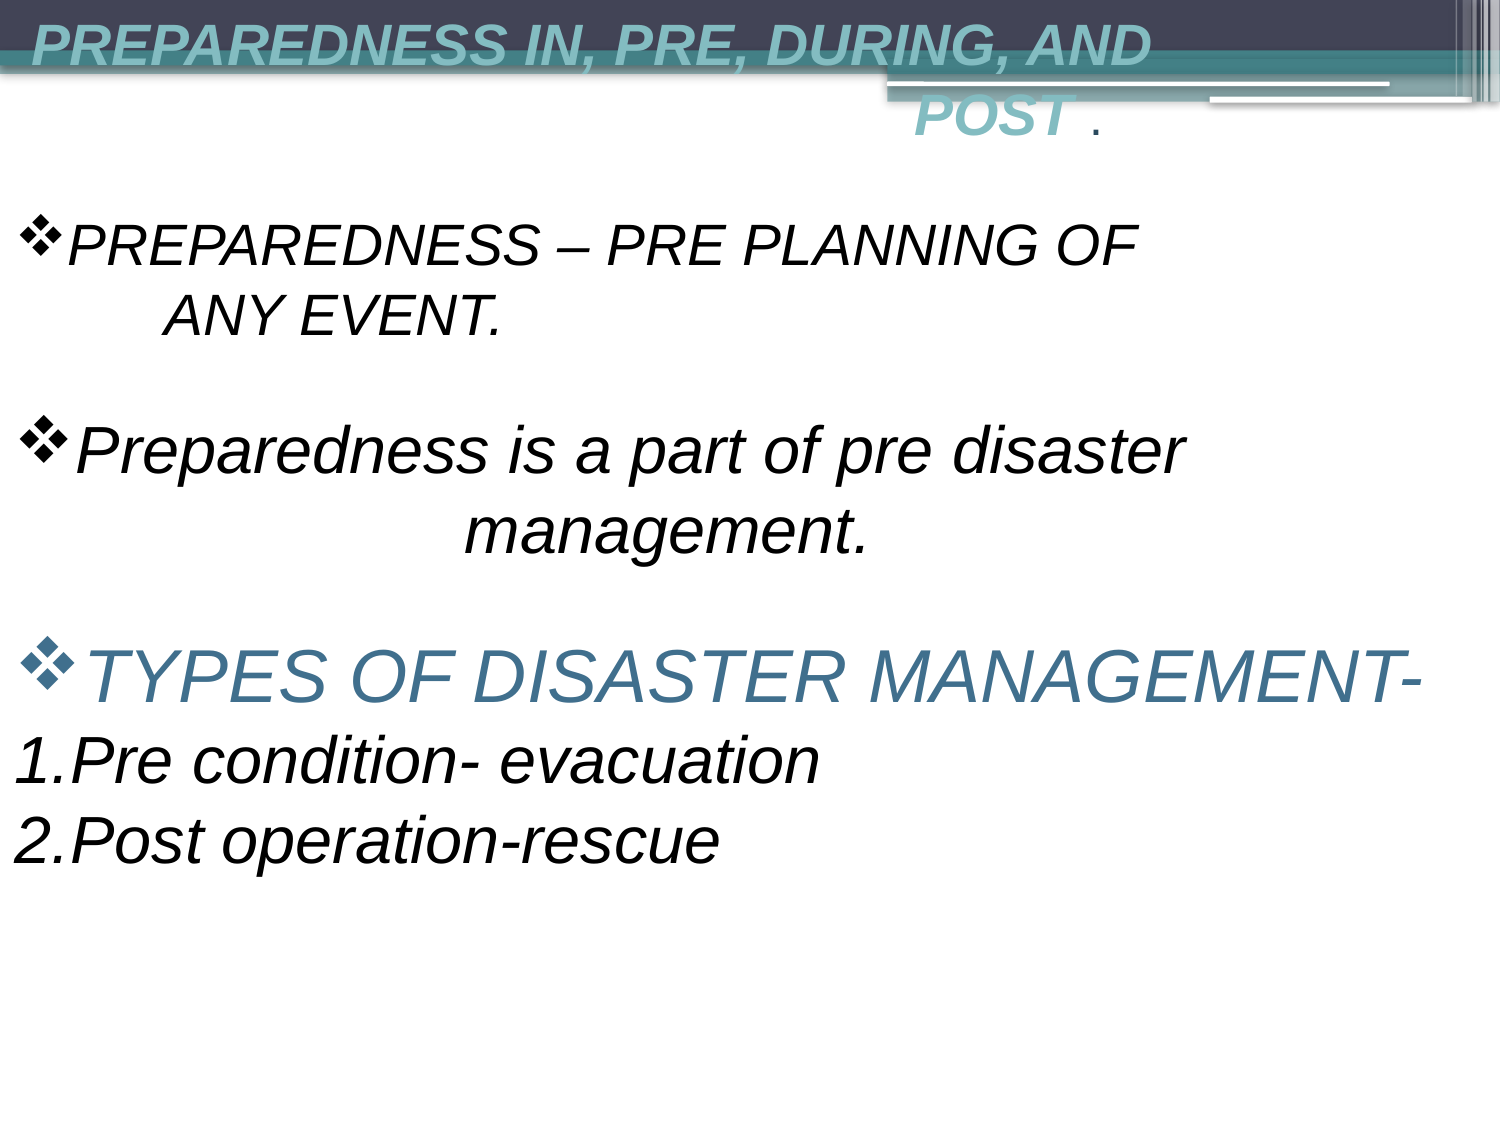

PREPAREDNESS IN, PRE, DURING, AND                                               				POST .

PREPAREDNESS – PRE PLANNING OF 			ANY EVENT.

Preparedness is a part of pre disaster  				management.

TYPES OF DISASTER MANAGEMENT-
1.Pre condition- evacuation
2.Post operation-rescue